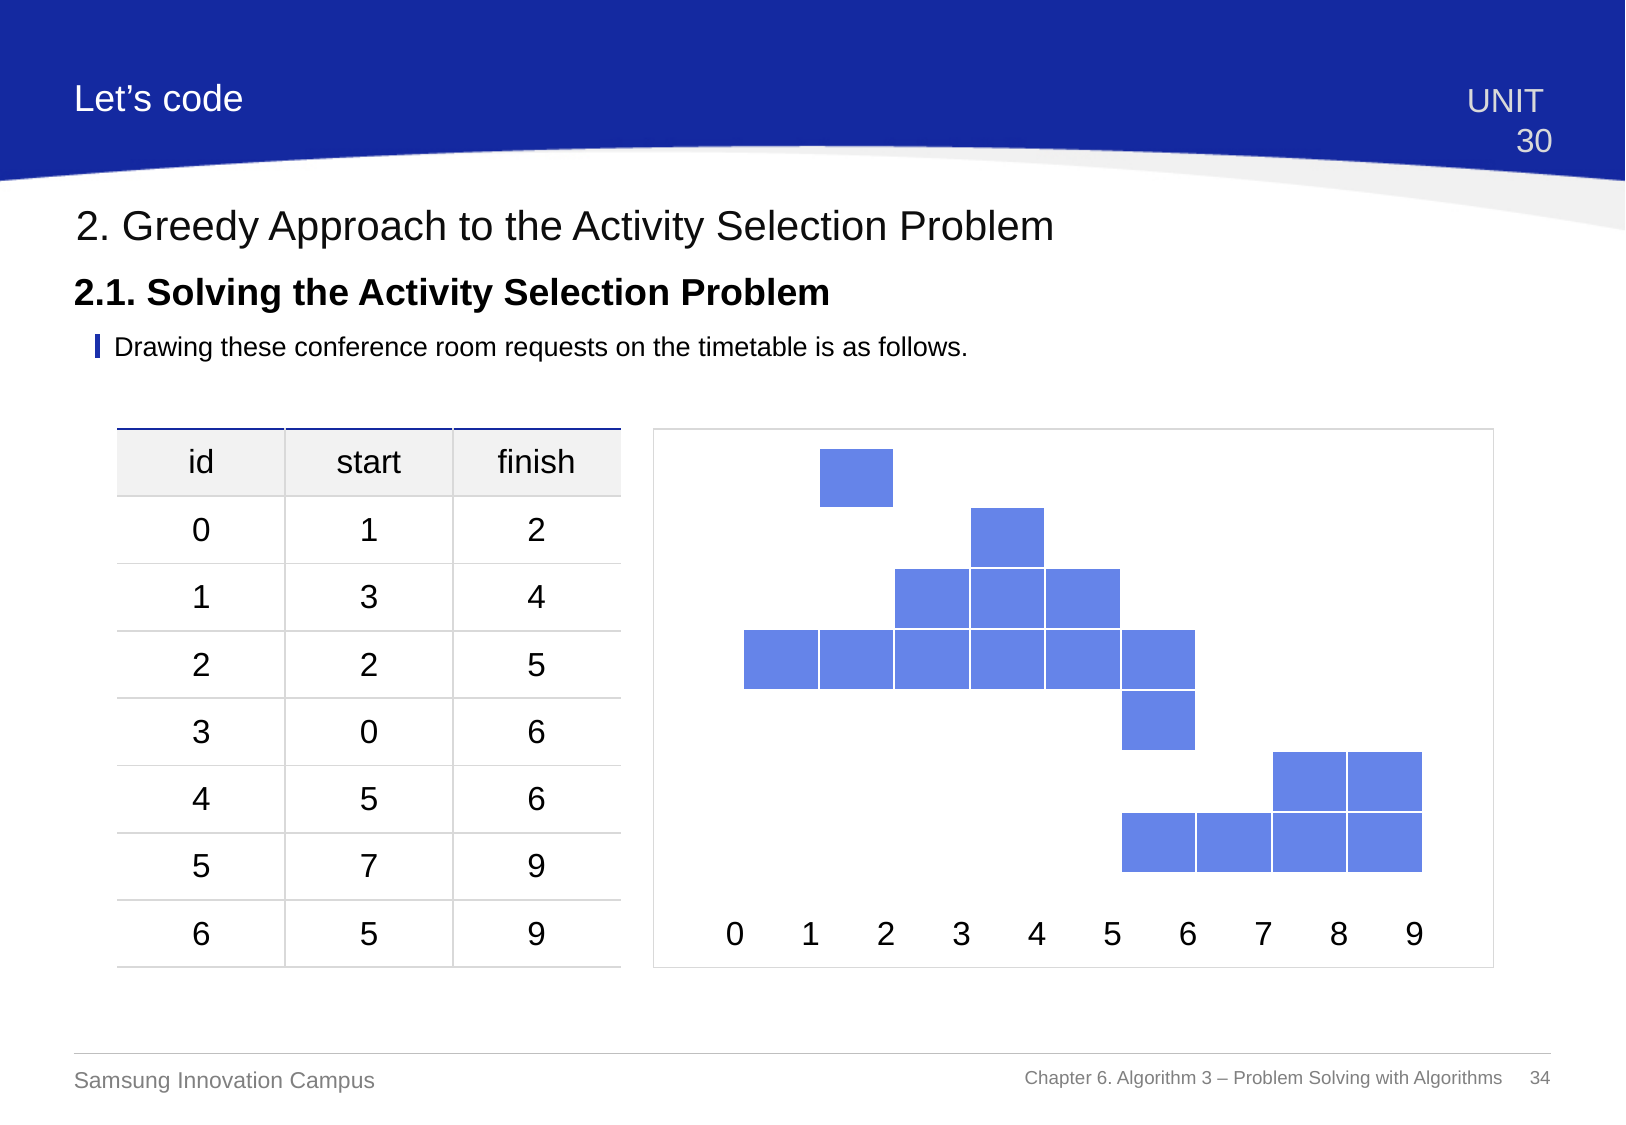

Let’s code
UNIT  30
2. Greedy Approach to the Activity Selection Problem
2.1. Solving the Activity Selection Problem
Drawing these conference room requests on the timetable is as follows.
|  |  |  |  |  |  |  |  |  |
| --- | --- | --- | --- | --- | --- | --- | --- | --- |
|  |  |  |  |  |  |  |  |  |
|  |  |  |  |  |  |  |  |  |
|  |  |  |  |  |  |  |  |  |
|  |  |  |  |  |  |  |  |  |
|  |  |  |  |  |  |  |  |  |
|  |  |  |  |  |  |  |  |  |
|  |  |  |  |  |  |  |  |  |

| id | start | finish |
| --- | --- | --- |
| 0 | 1 | 2 |
| 1 | 3 | 4 |
| 2 | 2 | 5 |
| 3 | 0 | 6 |
| 4 | 5 | 6 |
| 5 | 7 | 9 |
| 6 | 5 | 9 |
0
1
2
3
4
5
6
7
8
9